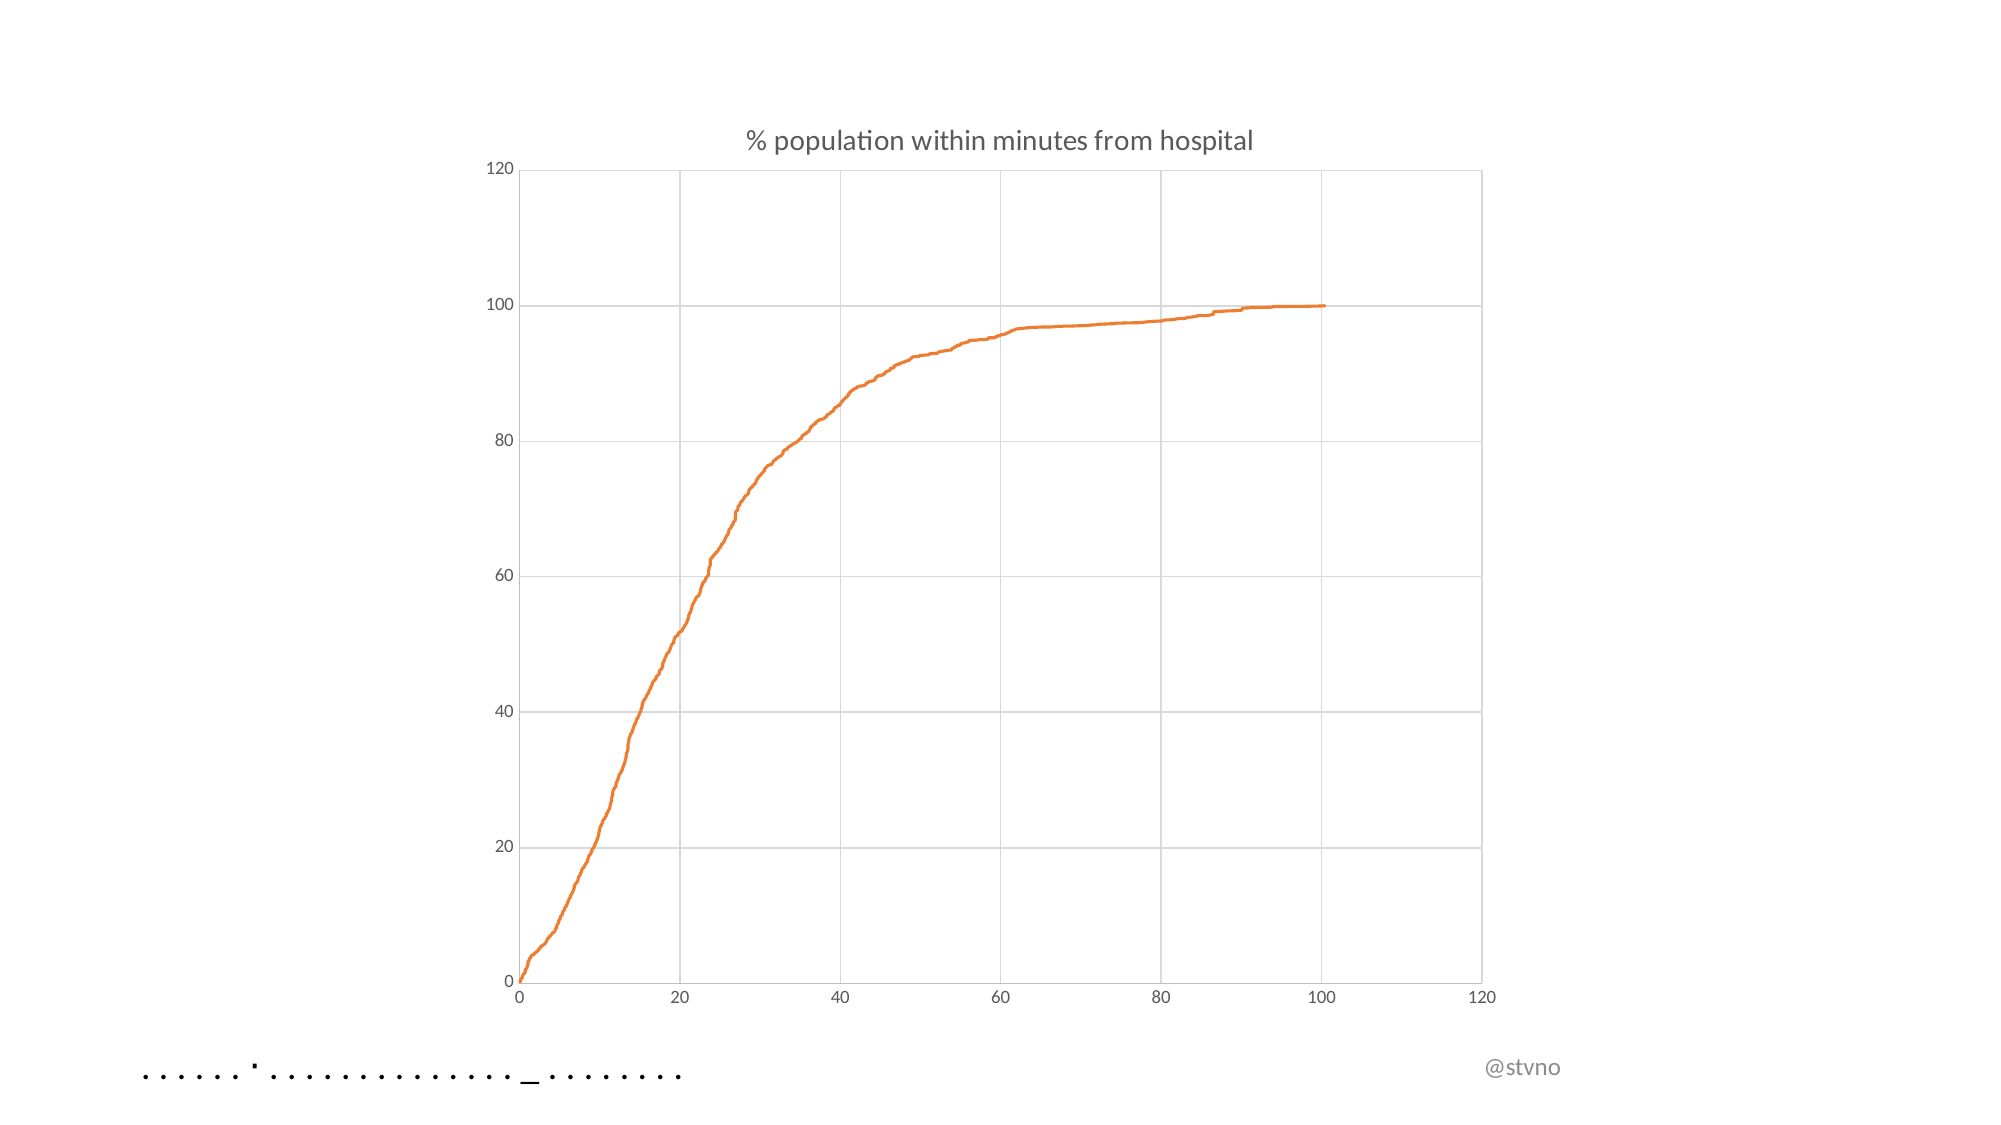

### Chart: % population within minutes from hospital

| Category |  |
|---|---|
. . . . . . ⋅ . . . . . . . . . . . . . . _ . . . . . . . .
@stvno